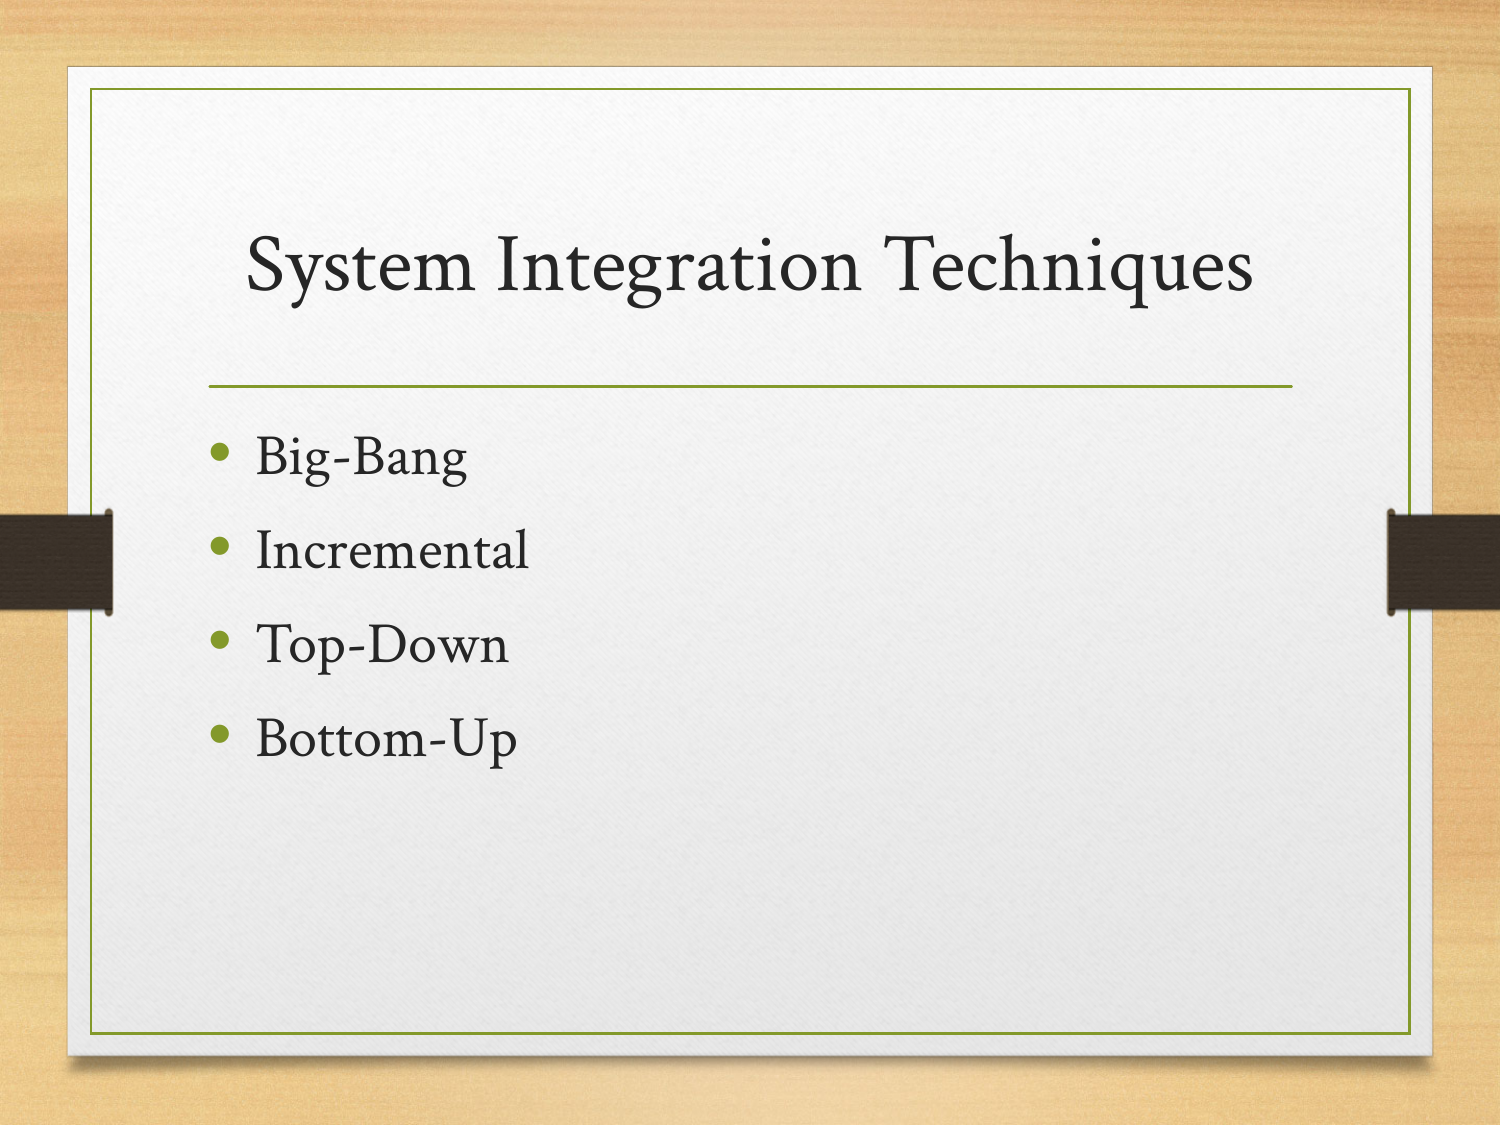

# System Integration Techniques
Big-Bang
Incremental
Top-Down
Bottom-Up